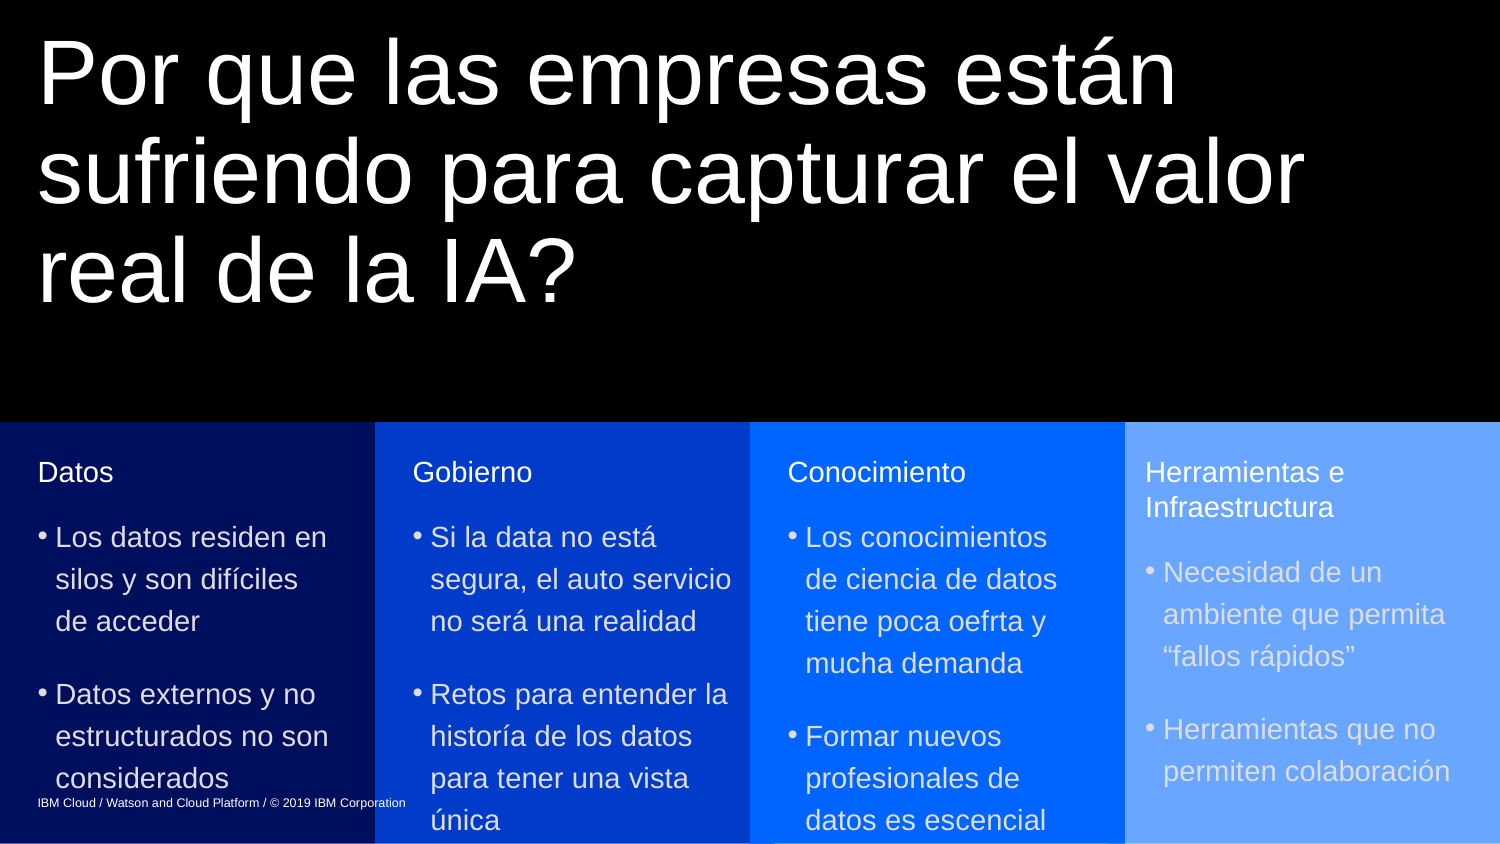

# Por que las empresas están sufriendo para capturar el valor real de la IA?
Datos
Los datos residen en silos y son difíciles de acceder
Datos externos y no estructurados no son considerados
Gobierno
Si la data no está segura, el auto servicio no será una realidad
Retos para entender la historía de los datos para tener una vista única
Conocimiento
Los conocimientos de ciencia de datos tiene poca oefrta y mucha demanda
Formar nuevos profesionales de datos es escencial
Herramientas e Infraestructura
Necesidad de un ambiente que permita “fallos rápidos”
Herramientas que no permiten colaboración
IBM Cloud / Watson and Cloud Platform / © 2019 IBM Corporation
7